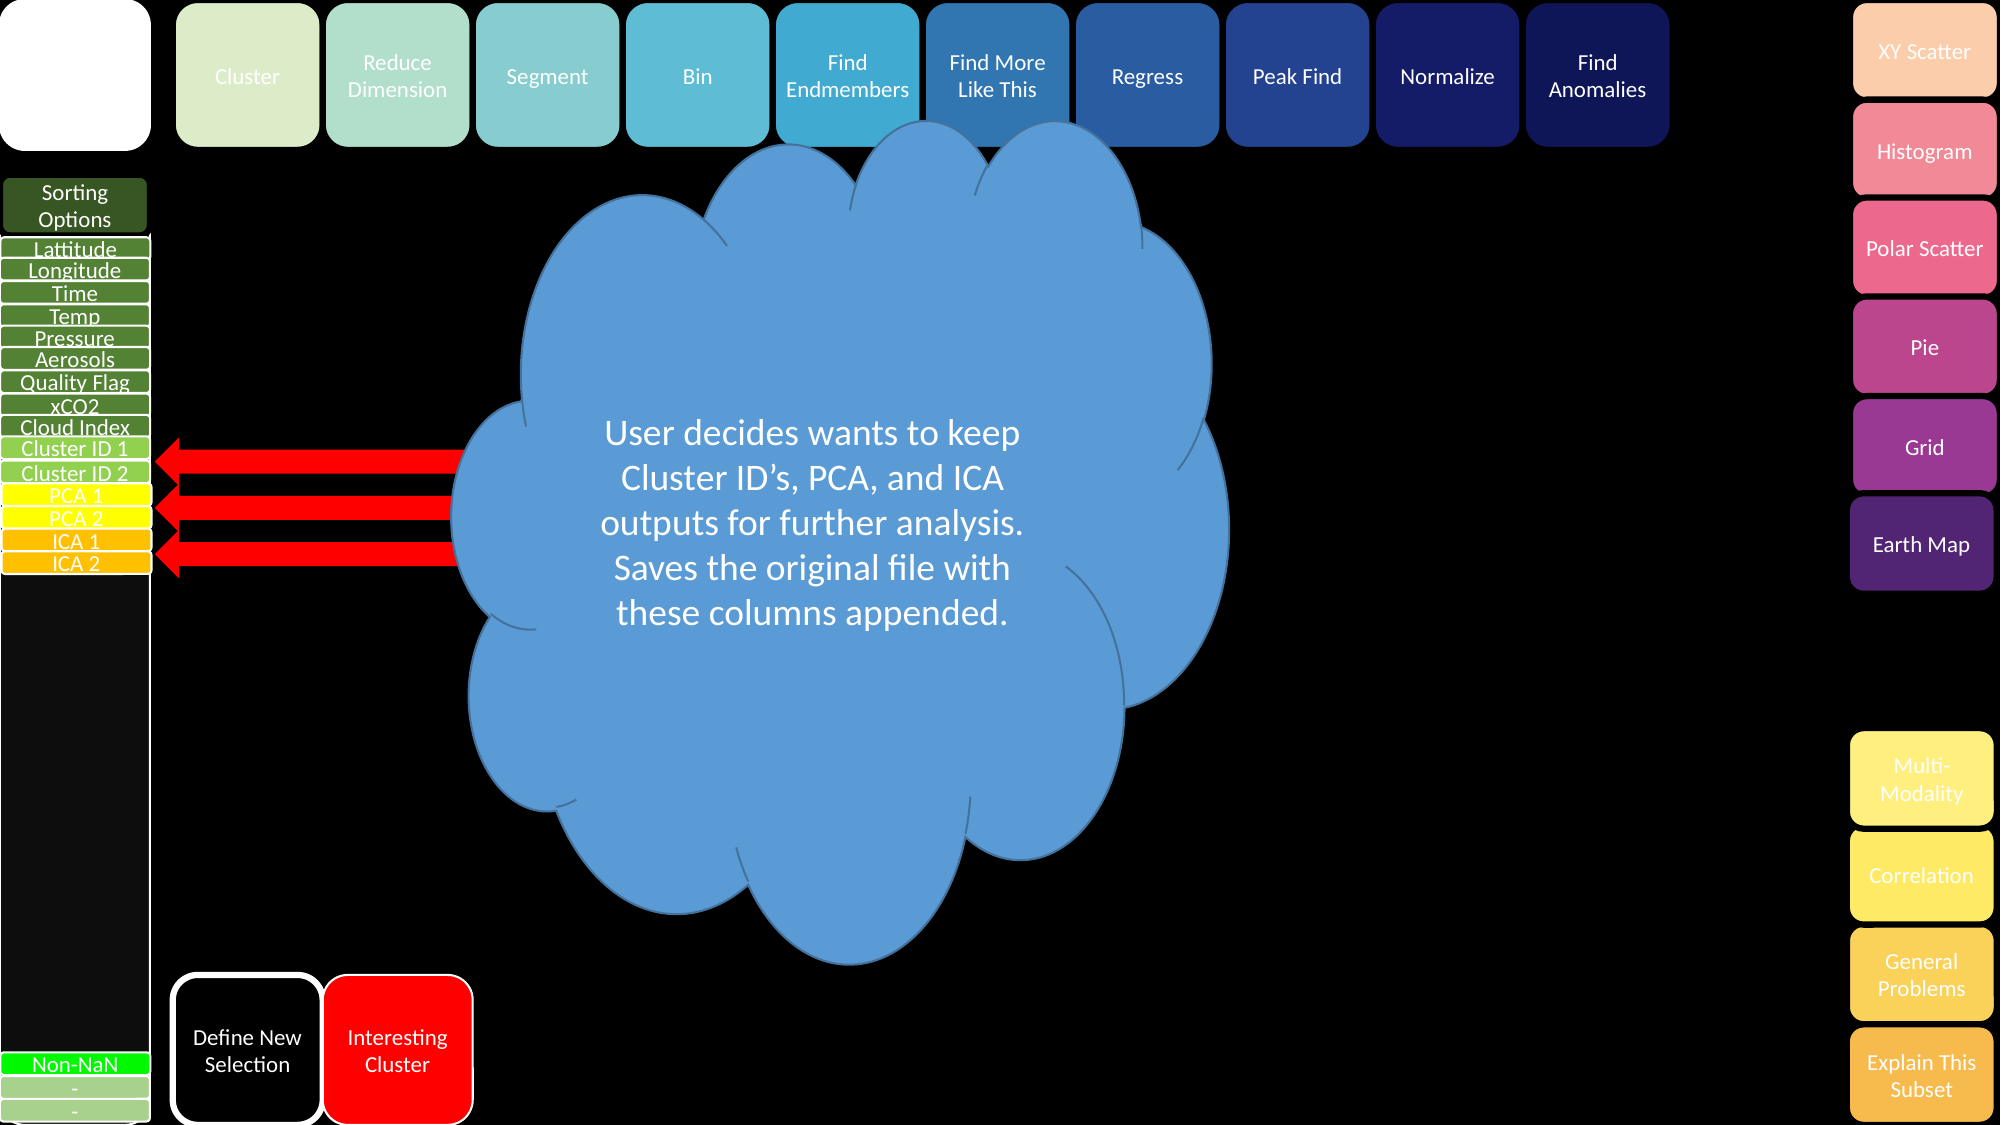

Datasets Available
/
Apply Cutoff
Cluster
Reduce Dimension
Segment
Bin
Find Endmembers
Find More Like This
Regress
Peak Find
Normalize
Find Anomalies
XY Scatter
Histogram
User decides wants to keep Cluster ID’s, PCA, and ICA outputs for further analysis. Saves the original file with these columns appended.

Sorting
Options
Polar Scatter
Lattitude
Longitude

Time
Pie
Temp

Pressure
Aerosols

Quality Flag
xCO2
Grid
Cloud Index
Cluster ID 1
Cluster ID 2
PCA 1
Earth Map
PCA 2
ICA 1
ICA 2
Multi-
Modality
Correlation
General Problems
Define New
Selection
Interesting Cluster
Explain This Subset
Non-NaN
-
-